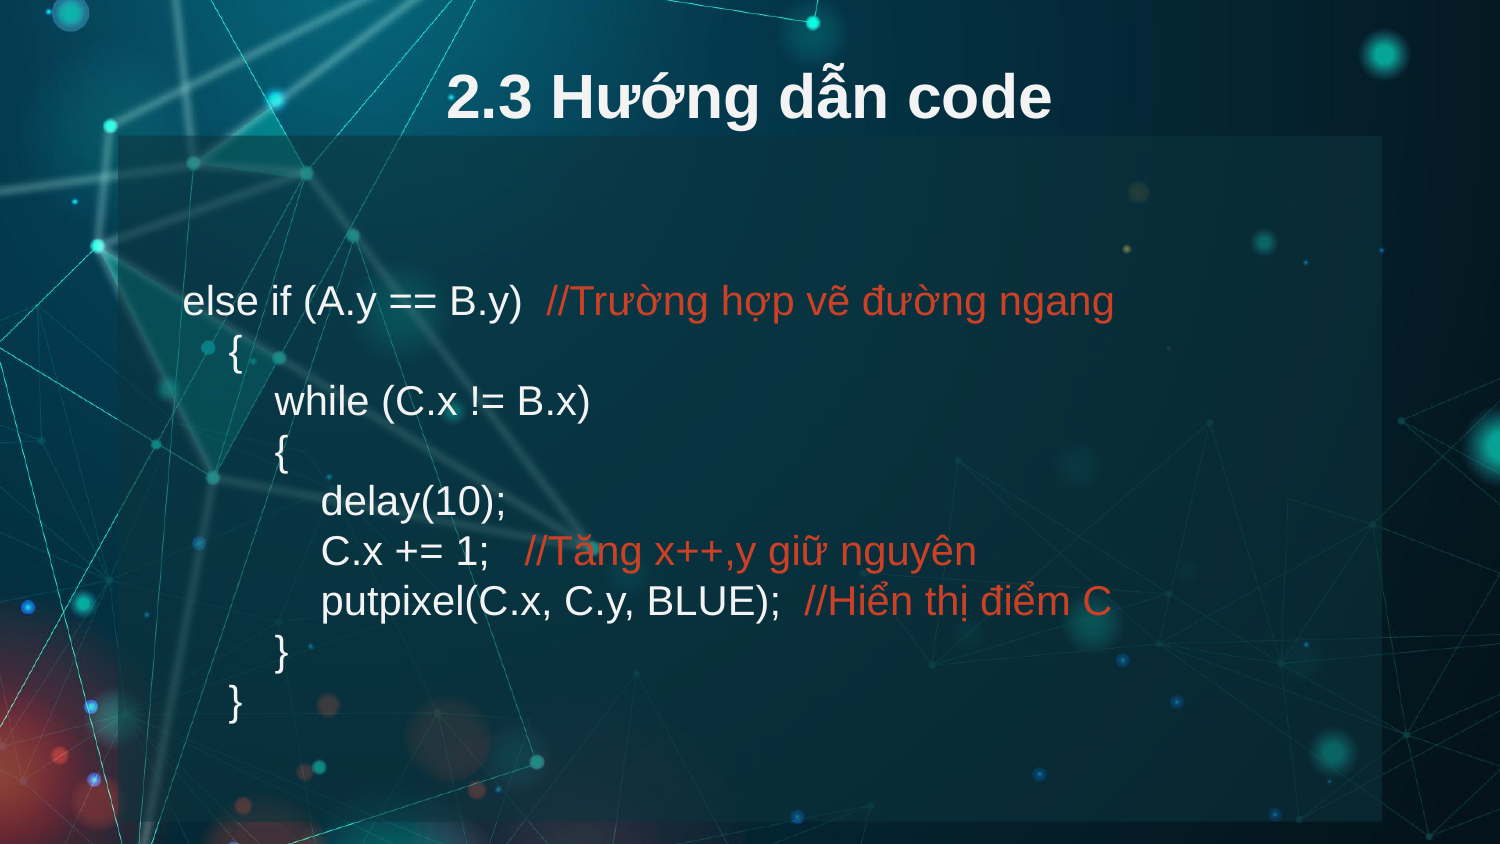

# 2.3 Hướng dẫn code

else if (A.y == B.y)  //Trường hợp vẽ đường ngang
    {
        while (C.x != B.x)
        {
            delay(10);
            C.x += 1;   //Tăng x++,y giữ nguyên
            putpixel(C.x, C.y, BLUE);  //Hiển thị điểm C
        }
    }